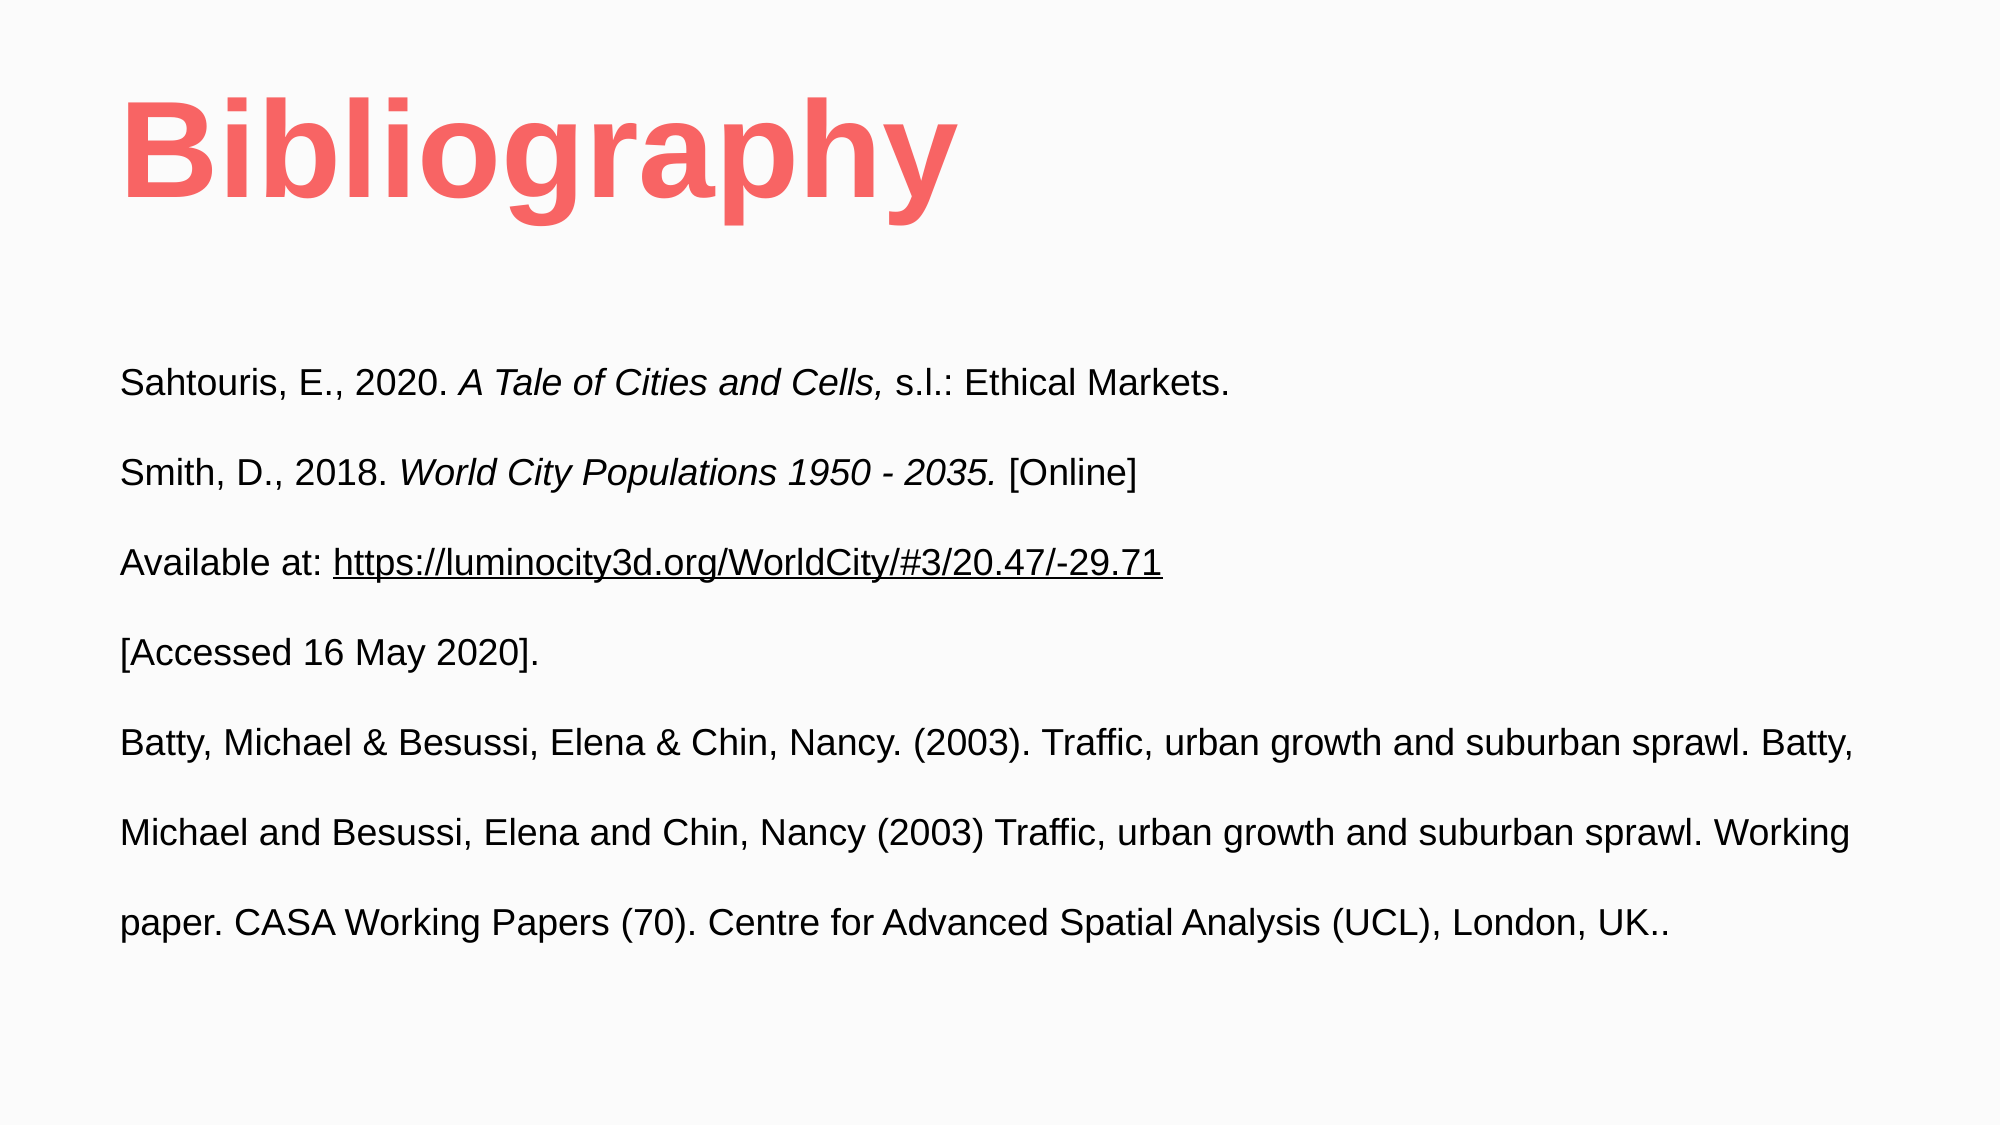

Bibliography
Sahtouris, E., 2020. A Tale of Cities and Cells, s.l.: Ethical Markets.
Smith, D., 2018. World City Populations 1950 - 2035. [Online]
Available at: https://luminocity3d.org/WorldCity/#3/20.47/-29.71
[Accessed 16 May 2020].
Batty, Michael & Besussi, Elena & Chin, Nancy. (2003). Traffic, urban growth and suburban sprawl. Batty, Michael and Besussi, Elena and Chin, Nancy (2003) Traffic, urban growth and suburban sprawl. Working paper. CASA Working Papers (70). Centre for Advanced Spatial Analysis (UCL), London, UK..